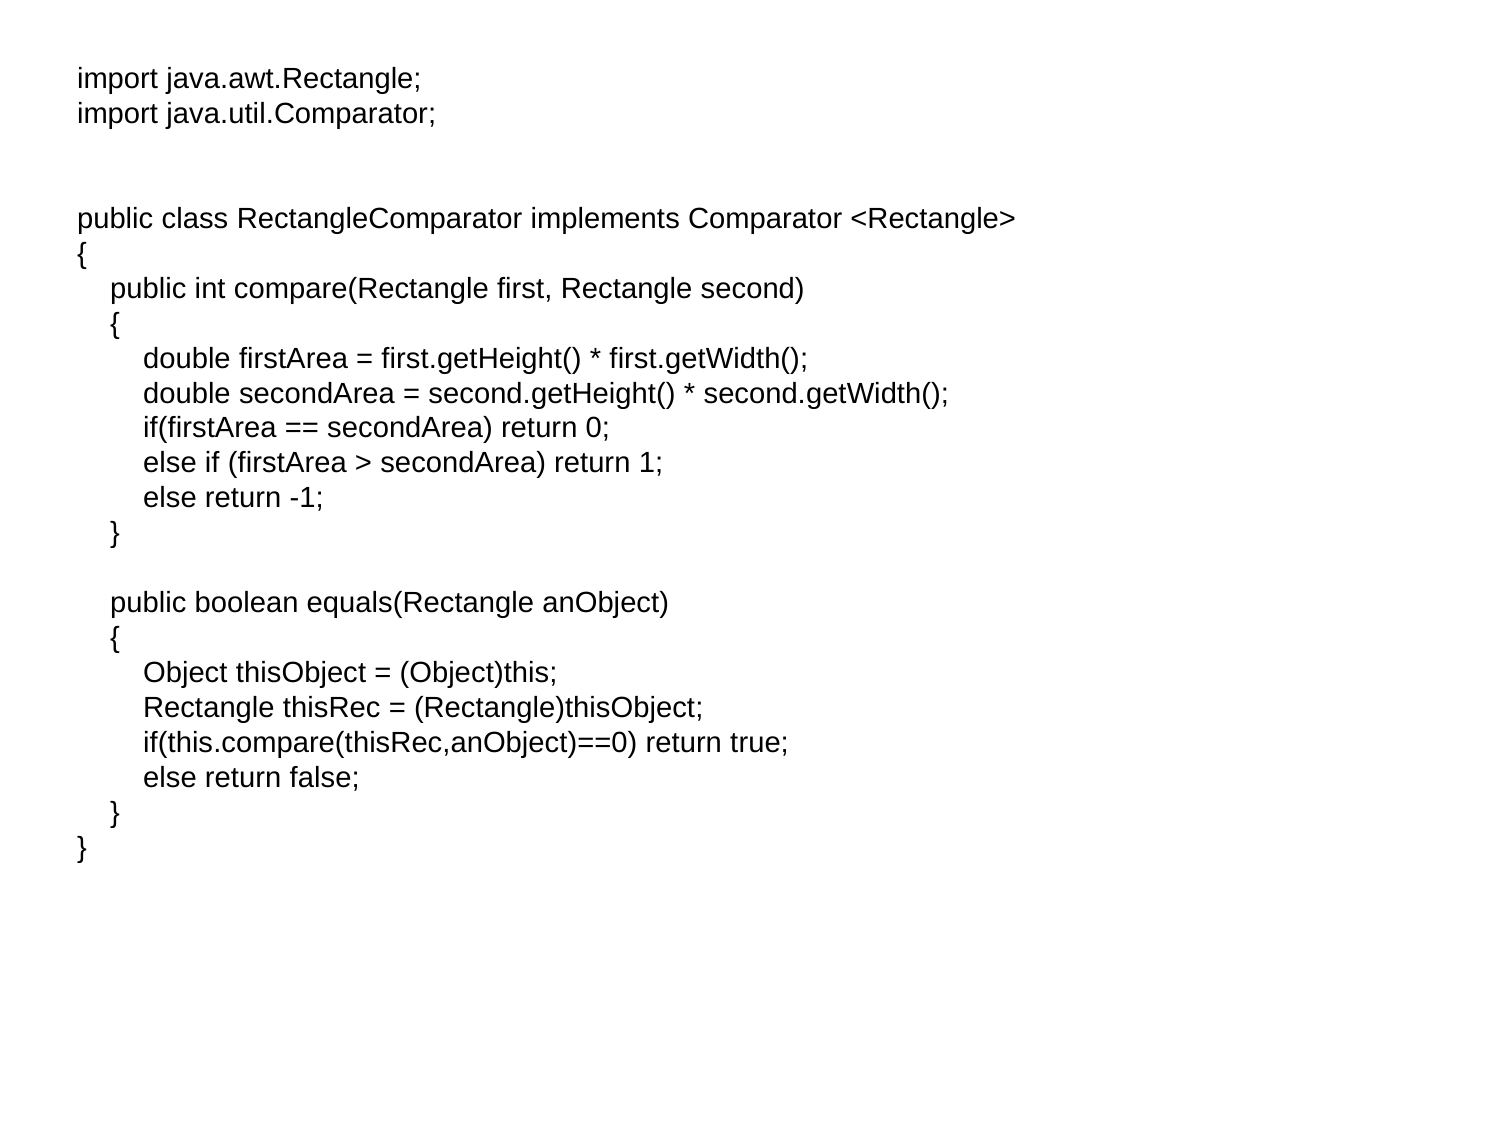

import java.awt.Rectangle;
import java.util.Comparator;

public class RectangleComparator implements Comparator <Rectangle>
{
    public int compare(Rectangle first, Rectangle second)
    {
        double firstArea = first.getHeight() * first.getWidth();
        double secondArea = second.getHeight() * second.getWidth();
        if(firstArea == secondArea) return 0;
        else if (firstArea > secondArea) return 1;
        else return -1;
    }

    public boolean equals(Rectangle anObject)
    {
        Object thisObject = (Object)this;
        Rectangle thisRec = (Rectangle)thisObject;
        if(this.compare(thisRec,anObject)==0) return true;
        else return false;
    }
}